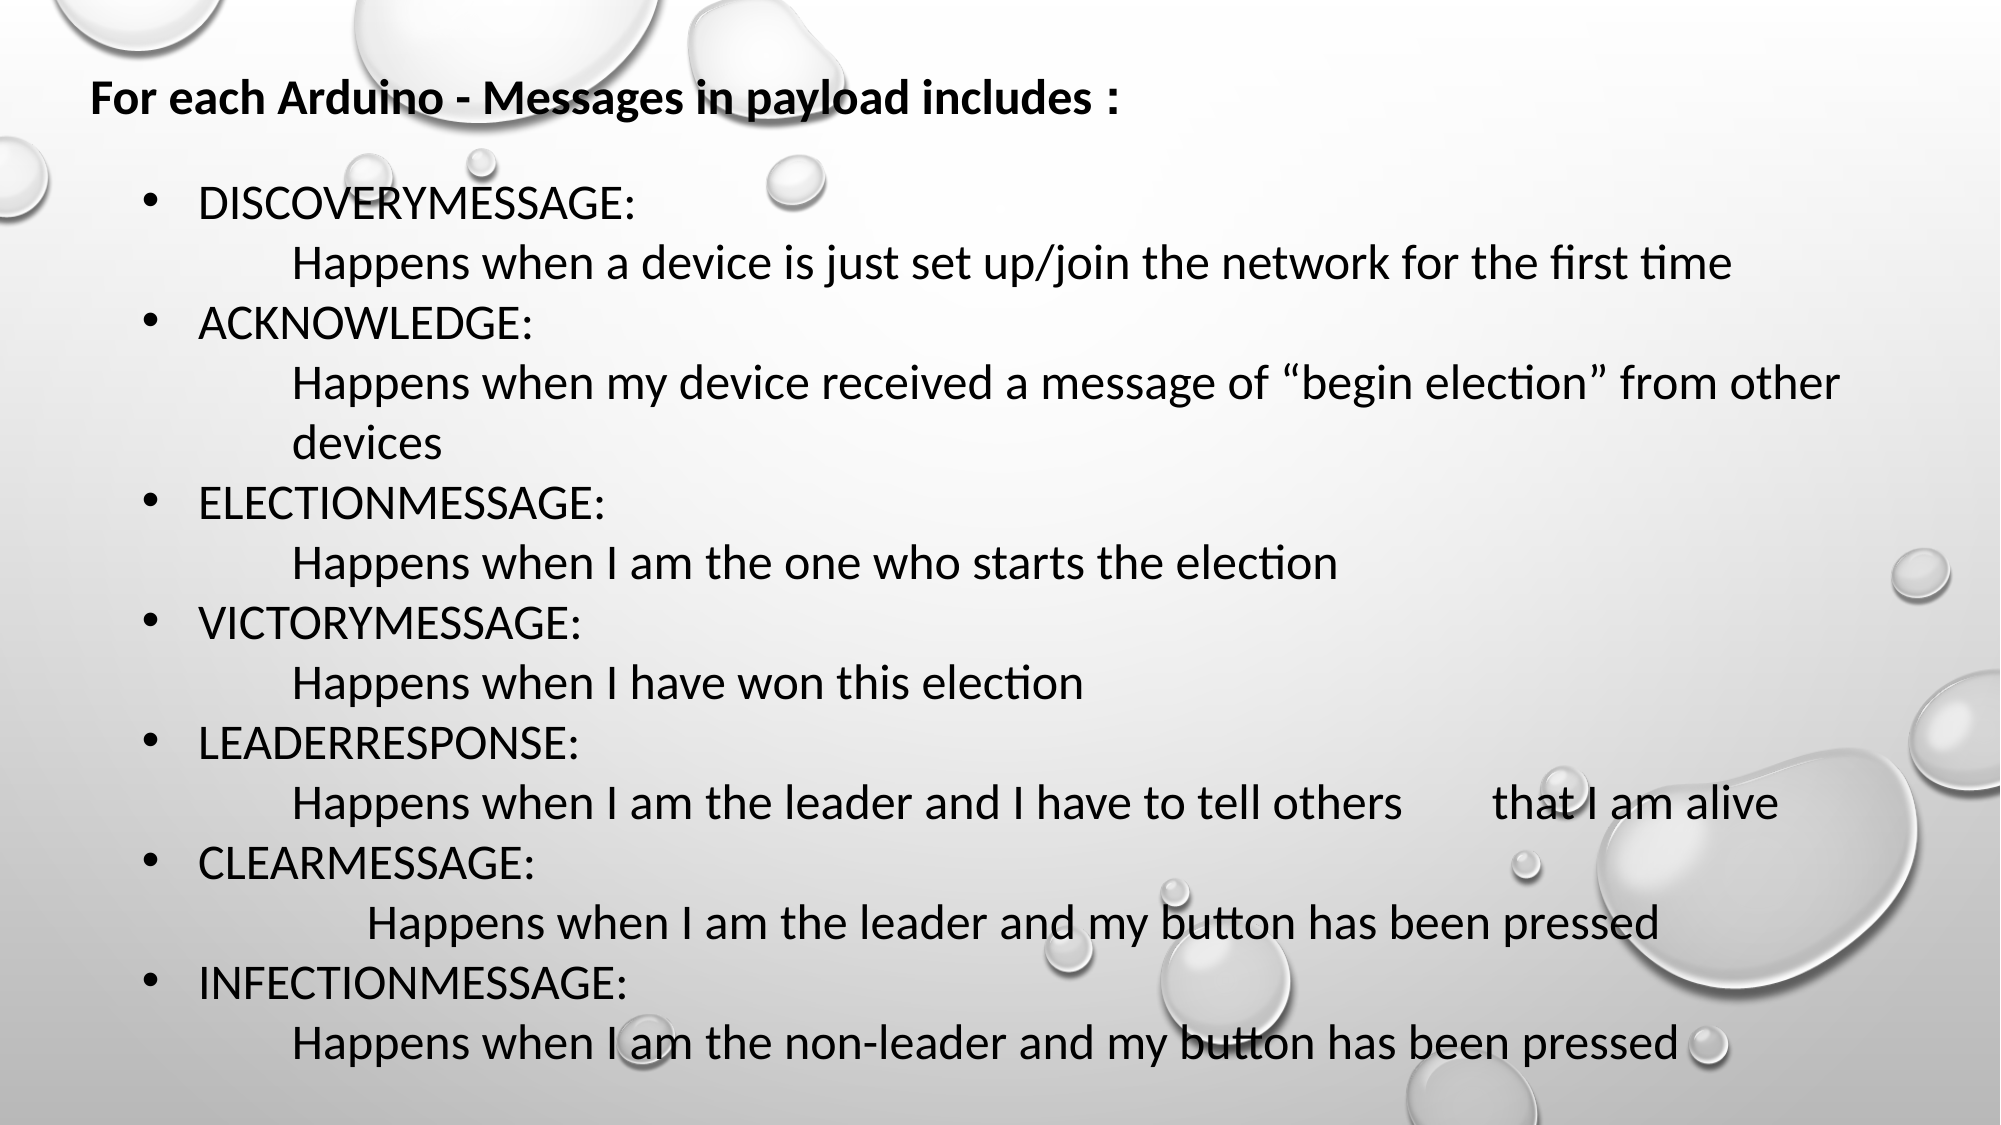

For each Arduino - Messages in payload includes :
DISCOVERYMESSAGE:
	Happens when a device is just set up/join the network for the first time
ACKNOWLEDGE:
	Happens when my device received a message of “begin election” from other 	devices
ELECTIONMESSAGE:
	Happens when I am the one who starts the election
VICTORYMESSAGE:
	Happens when I have won this election
LEADERRESPONSE:
	Happens when I am the leader and I have to tell others 	that I am alive
CLEARMESSAGE:
	Happens when I am the leader and my button has been pressed
INFECTIONMESSAGE:
	Happens when I am the non-leader and my button has been pressed